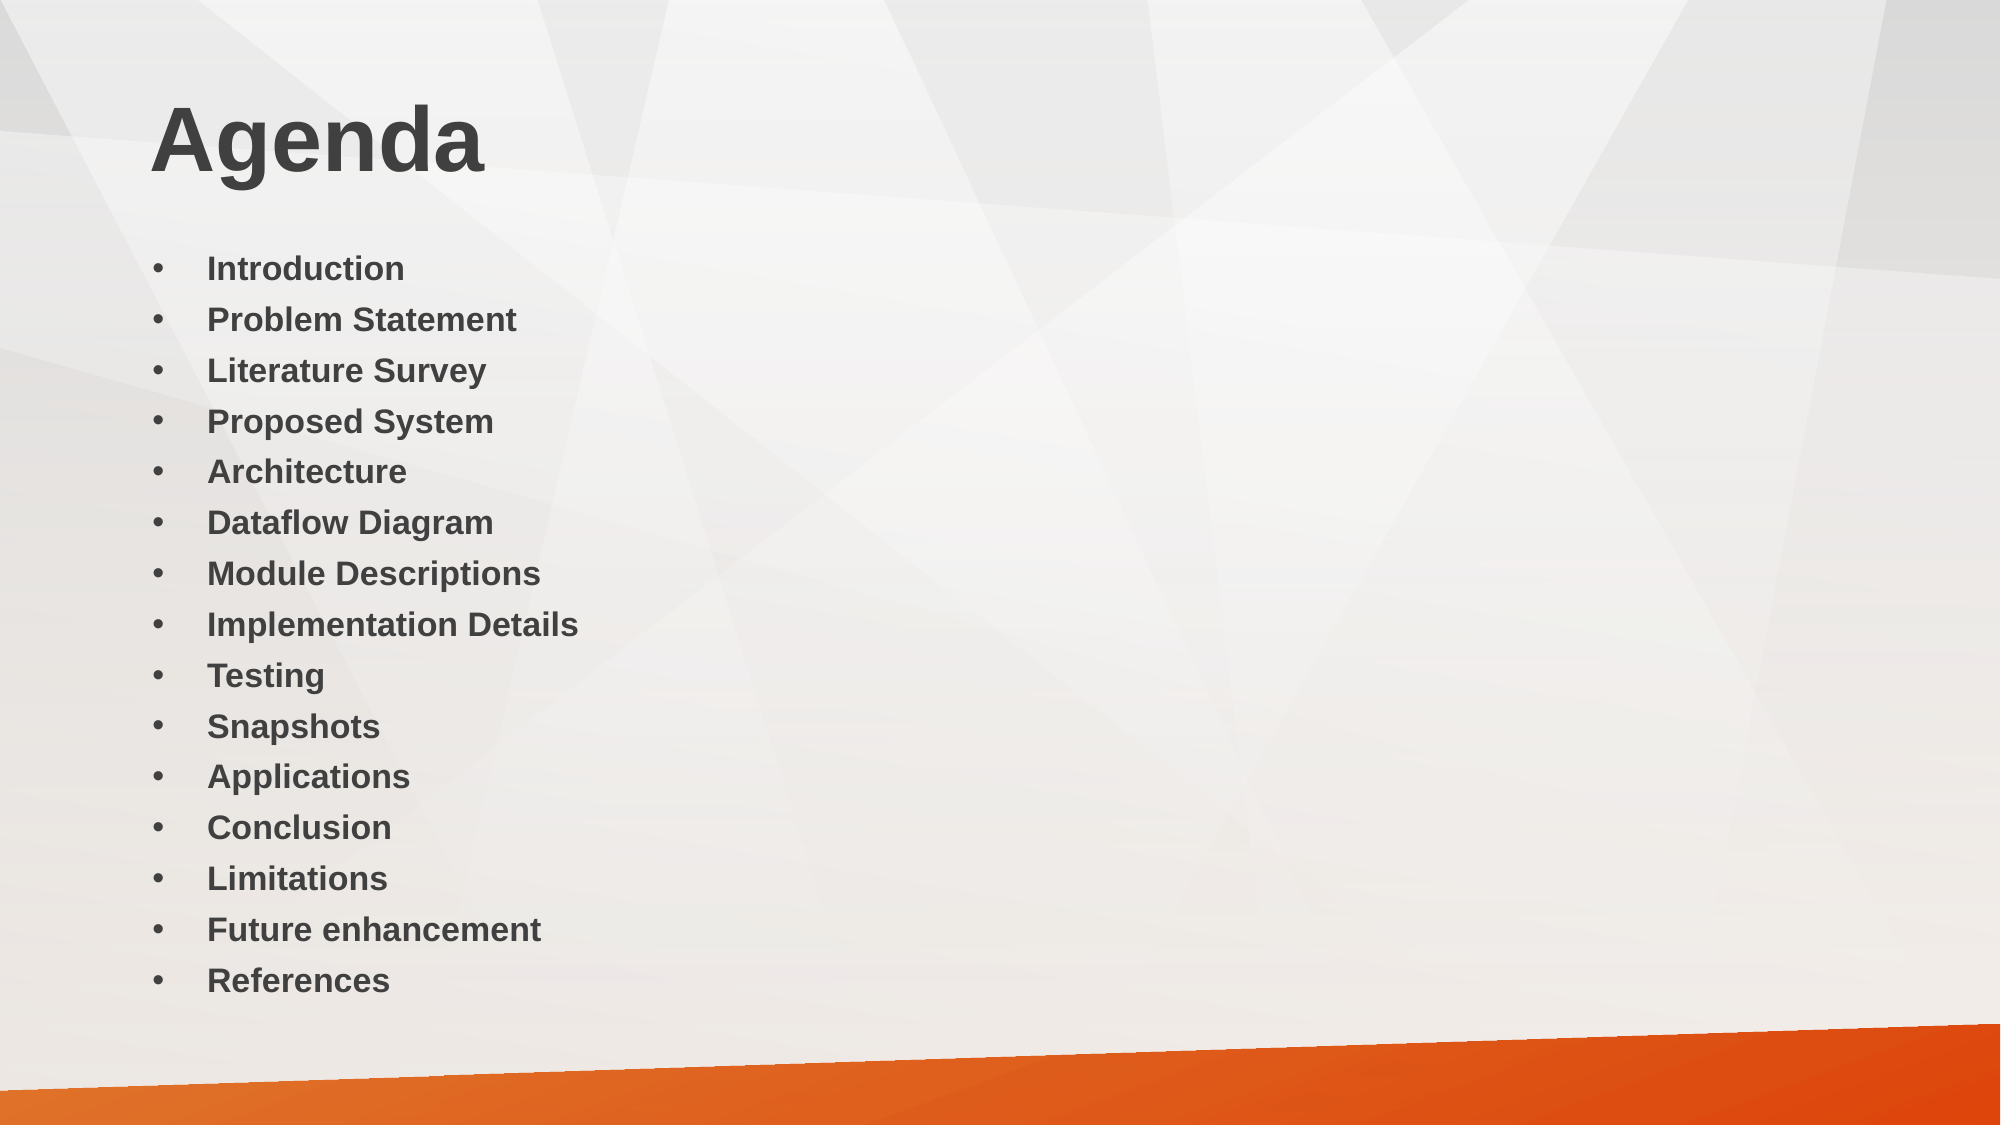

# Agenda
Introduction
Problem Statement
Literature Survey
Proposed System
Architecture
Dataflow Diagram
Module Descriptions
Implementation Details
Testing
Snapshots
Applications
Conclusion
Limitations
Future enhancement
References